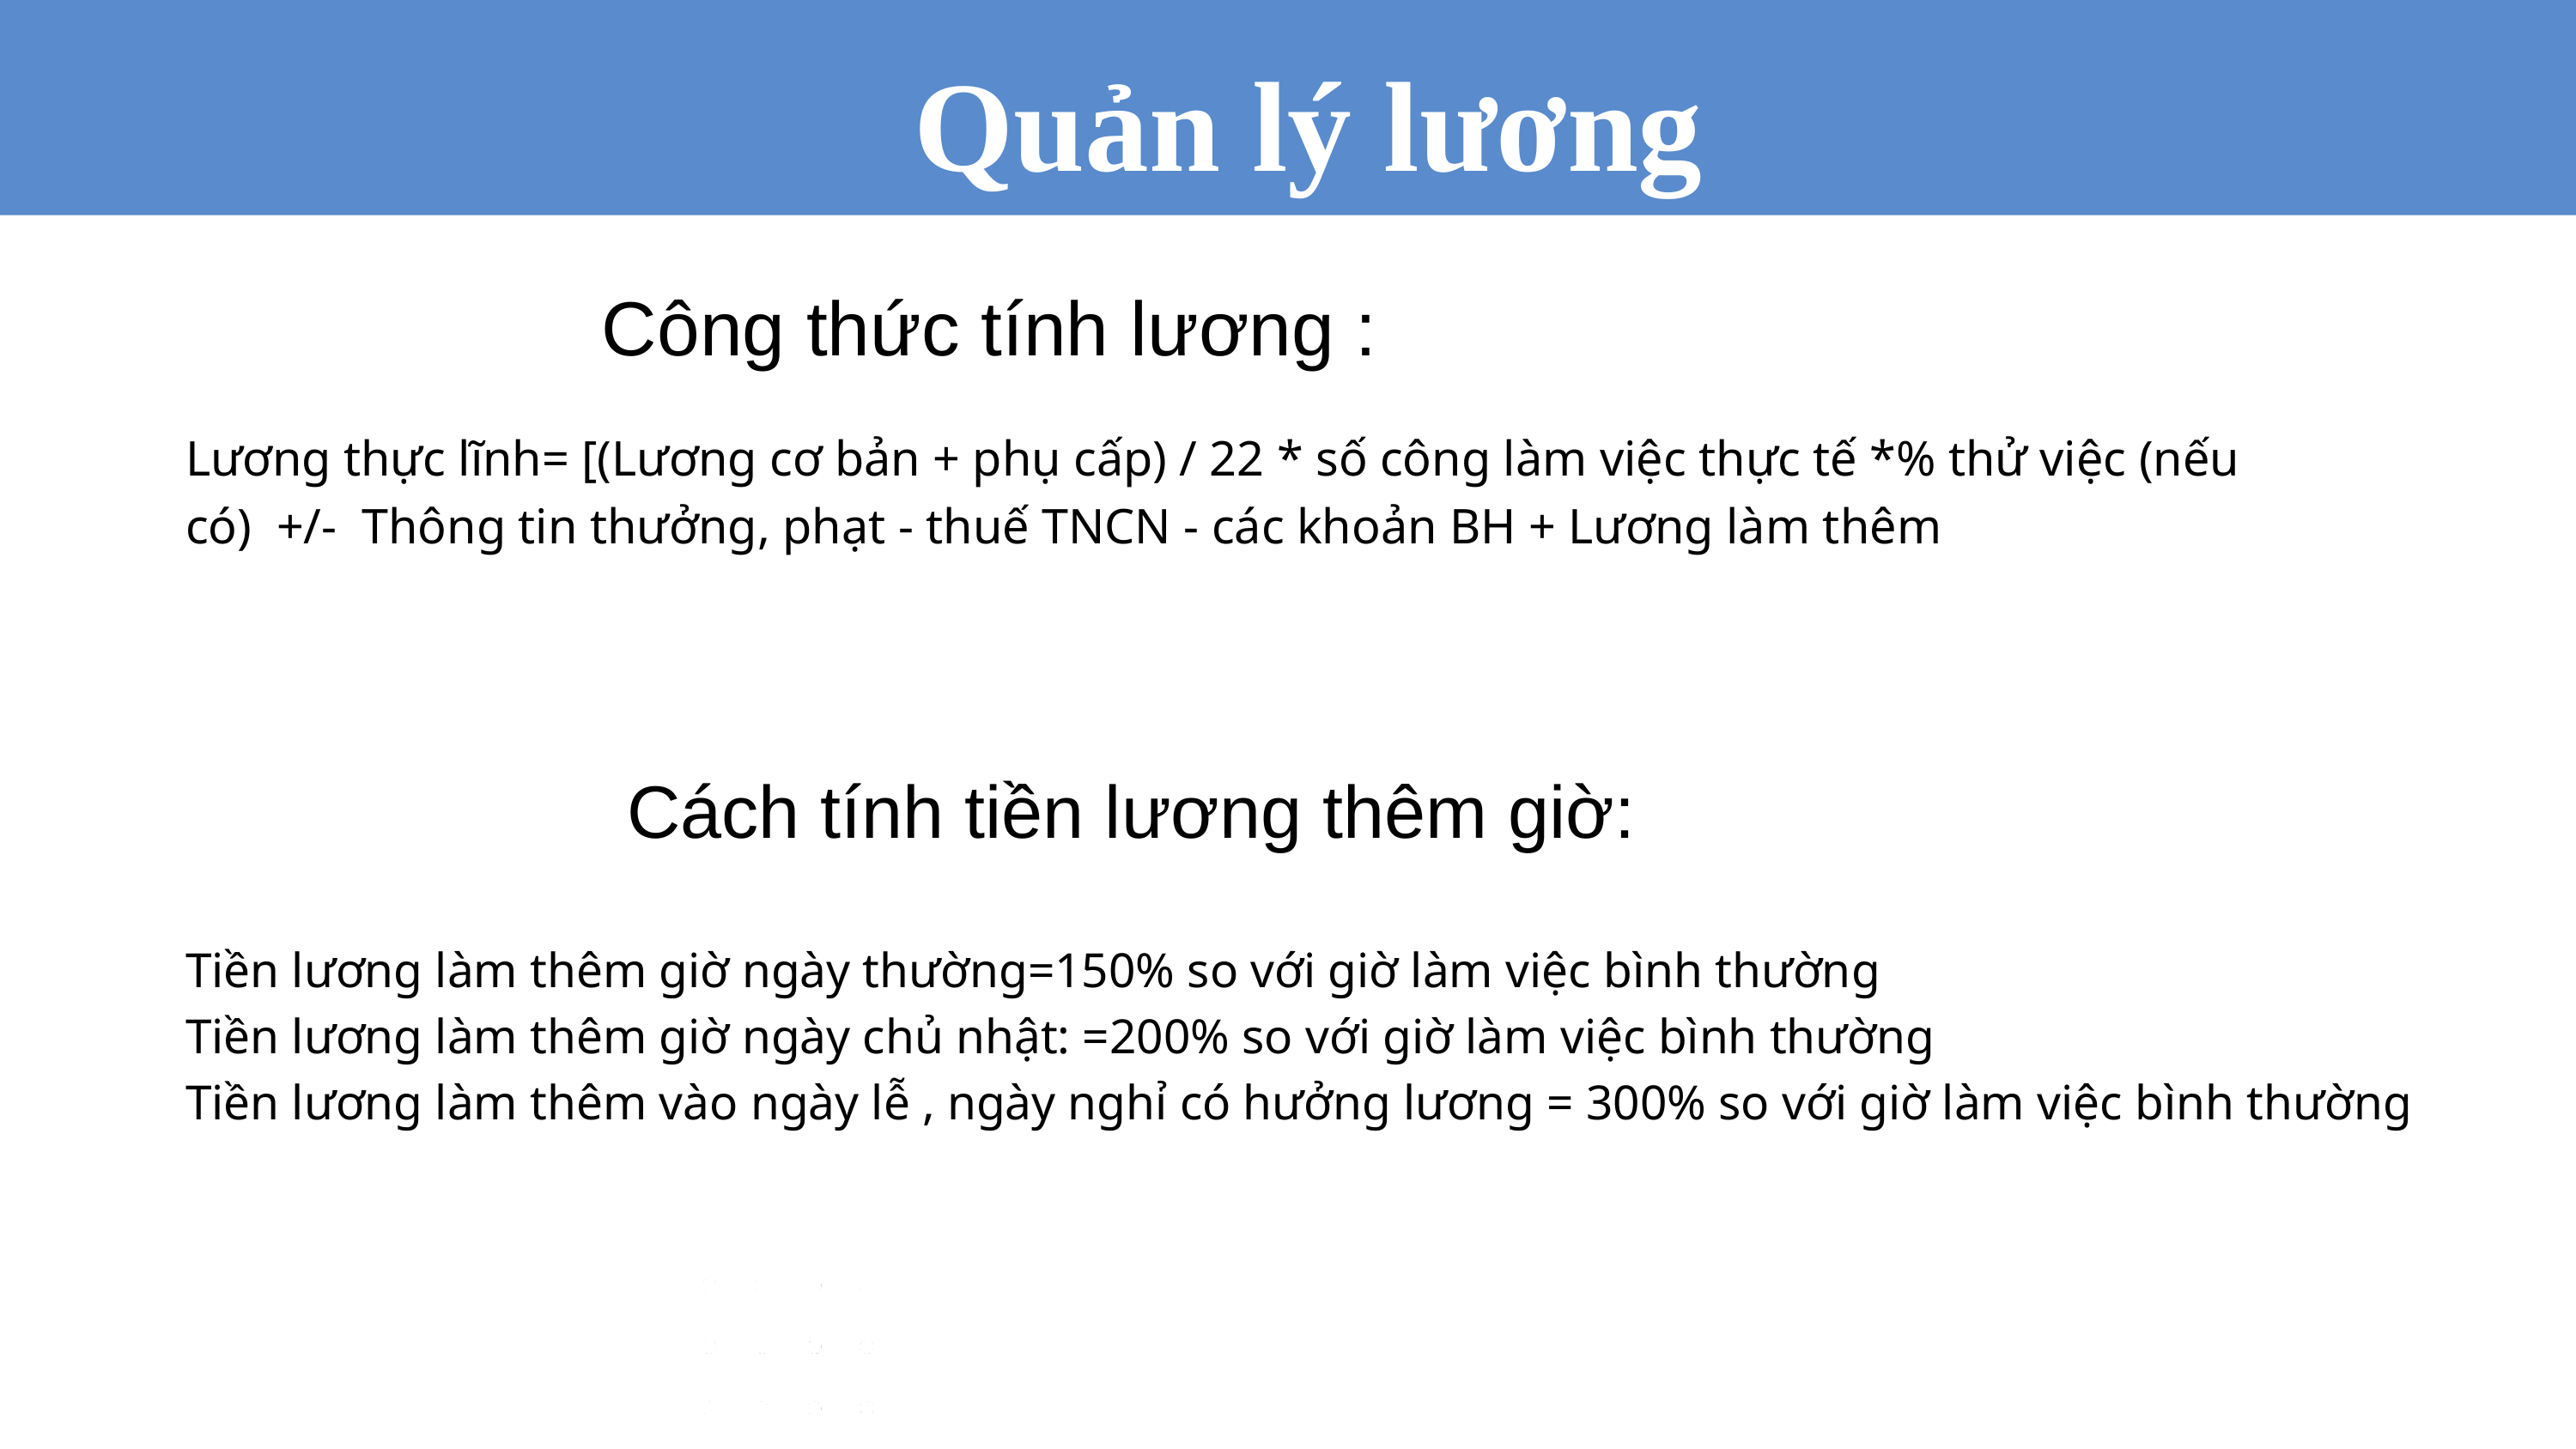

Quản lý lương
Công thức tính lương :
Lương thực lĩnh= [(Lương cơ bản + phụ cấp) / 22 * số công làm việc thực tế *% thử việc (nếu có)  +/-  Thông tin thưởng, phạt - thuế TNCN - các khoản BH + Lương làm thêm
Cách tính tiền lương thêm giờ:

Tiền lương làm thêm giờ ngày thường=150% so với giờ làm việc bình thường
Tiền lương làm thêm giờ ngày chủ nhật: =200% so với giờ làm việc bình thường
Tiền lương làm thêm vào ngày lễ , ngày nghỉ có hưởng lương = 300% so với giờ làm việc bình thường